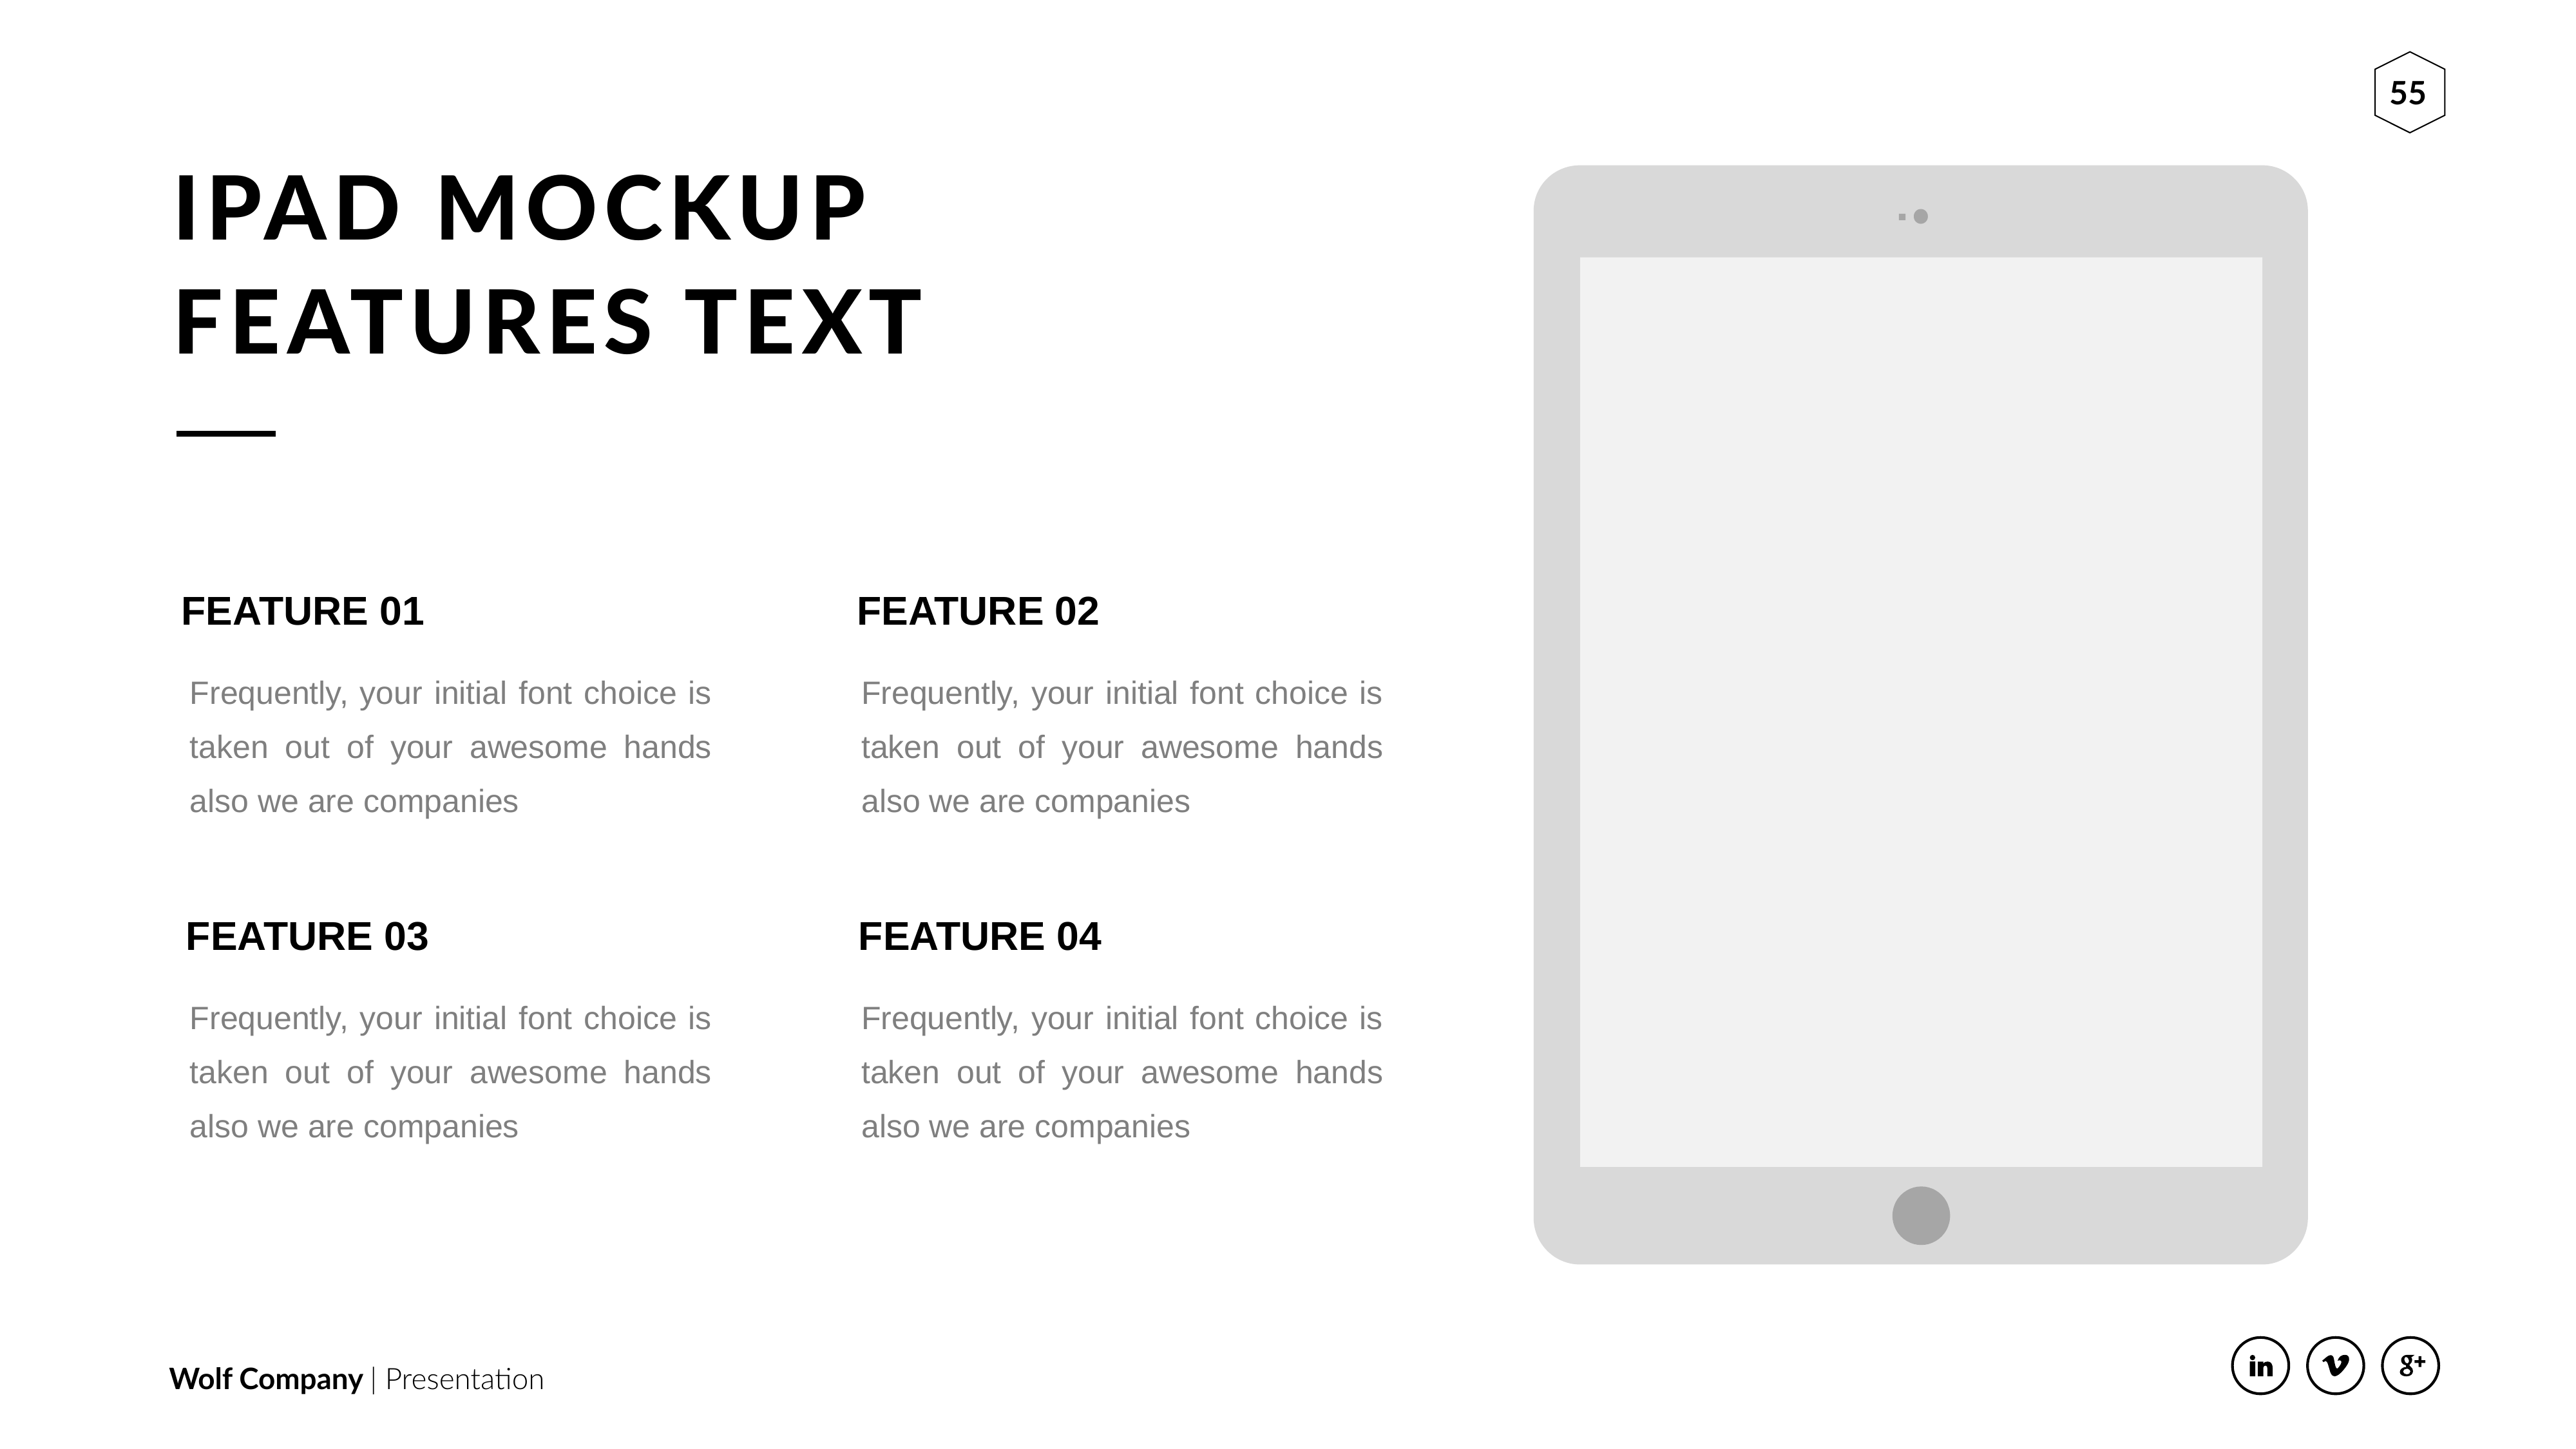

IPAD MOCKUP
FEATURES TEXT

FEATURE 01
FEATURE 02
Frequently, your initial font choice is taken out of your awesome hands also we are companies
Frequently, your initial font choice is taken out of your awesome hands also we are companies
FEATURE 03
FEATURE 04
Frequently, your initial font choice is taken out of your awesome hands also we are companies
Frequently, your initial font choice is taken out of your awesome hands also we are companies